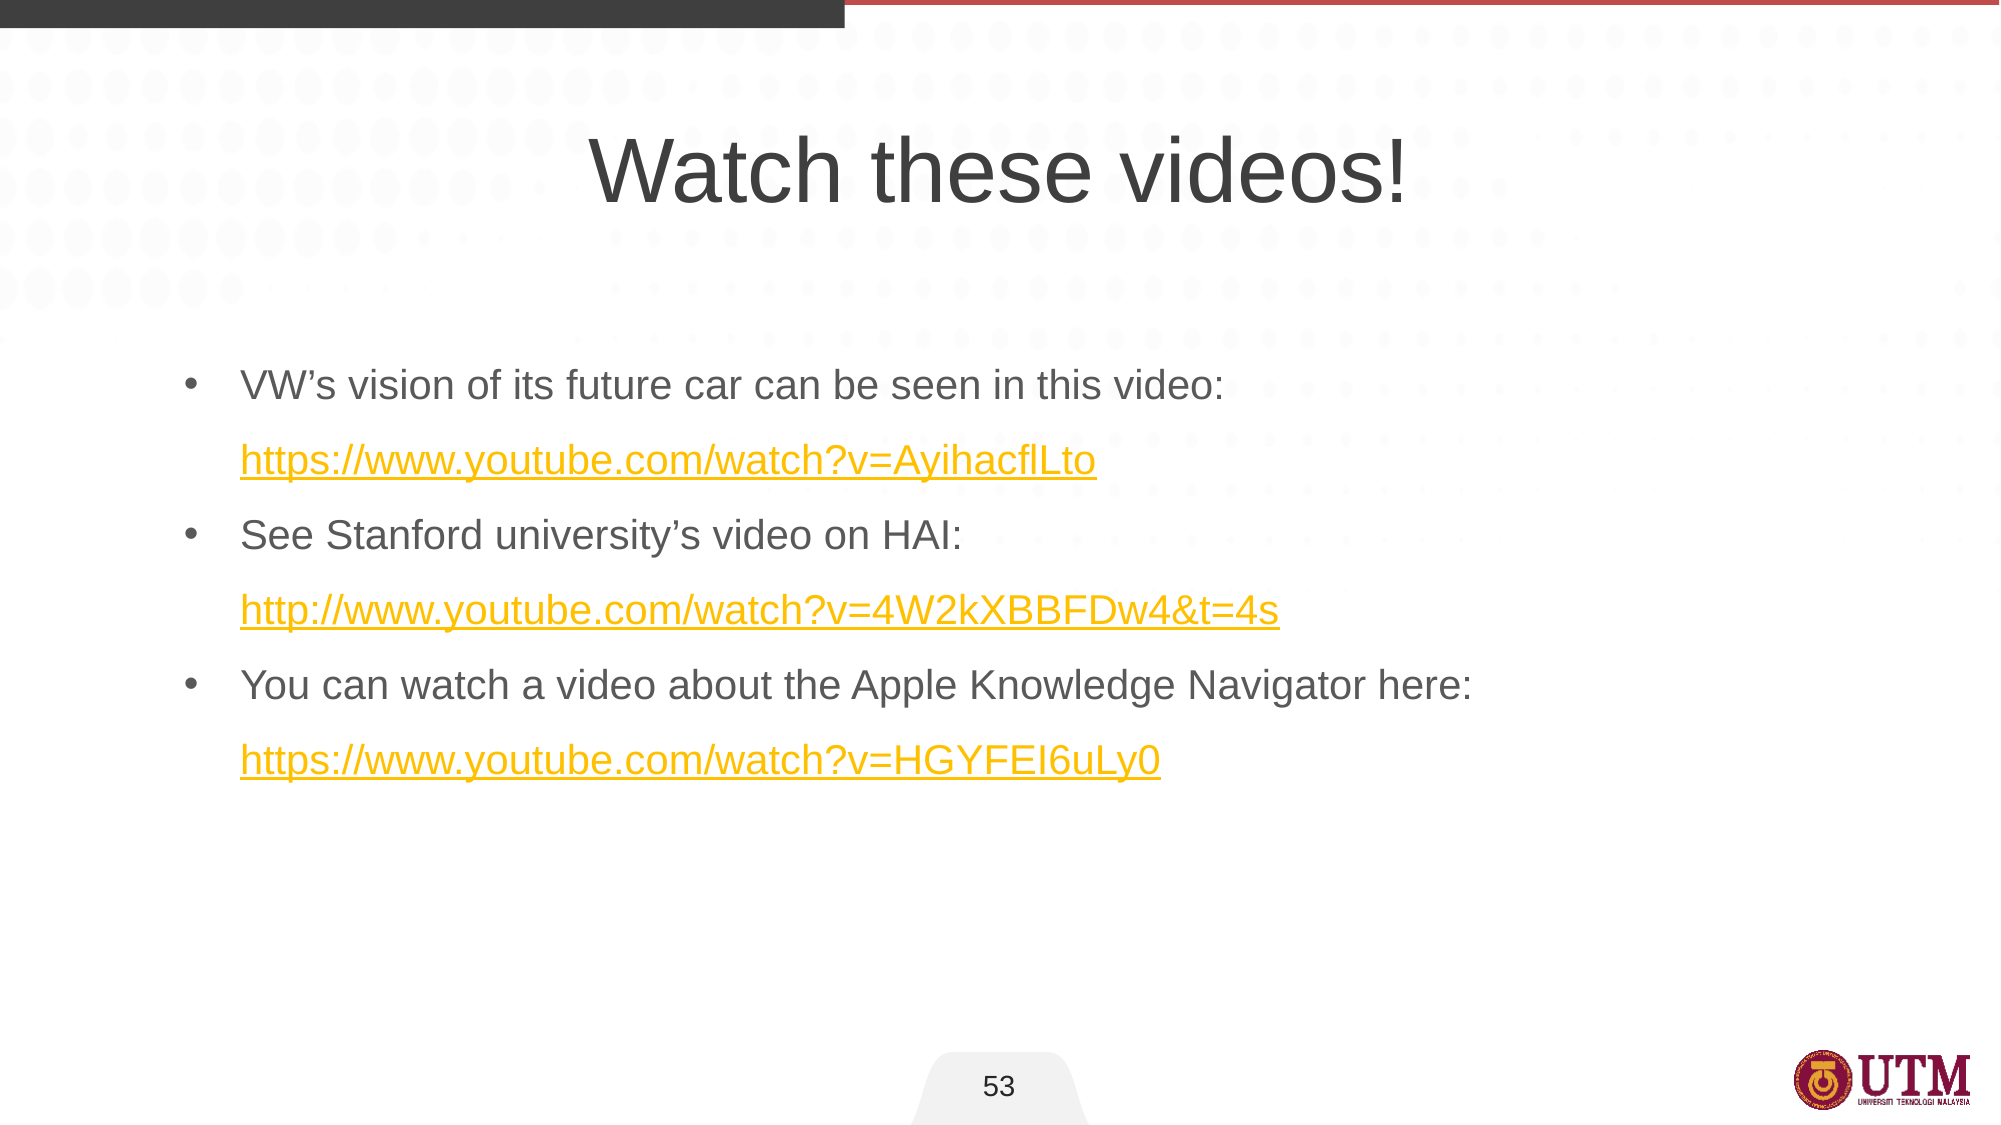

Watch these videos!
VW’s vision of its future car can be seen in this video: https://www.youtube.com/watch?v=AyihacflLto
See Stanford university’s video on HAI: http://www.youtube.com/watch?v=4W2kXBBFDw4&t=4s
You can watch a video about the Apple Knowledge Navigator here: https://www.youtube.com/watch?v=HGYFEI6uLy0

53